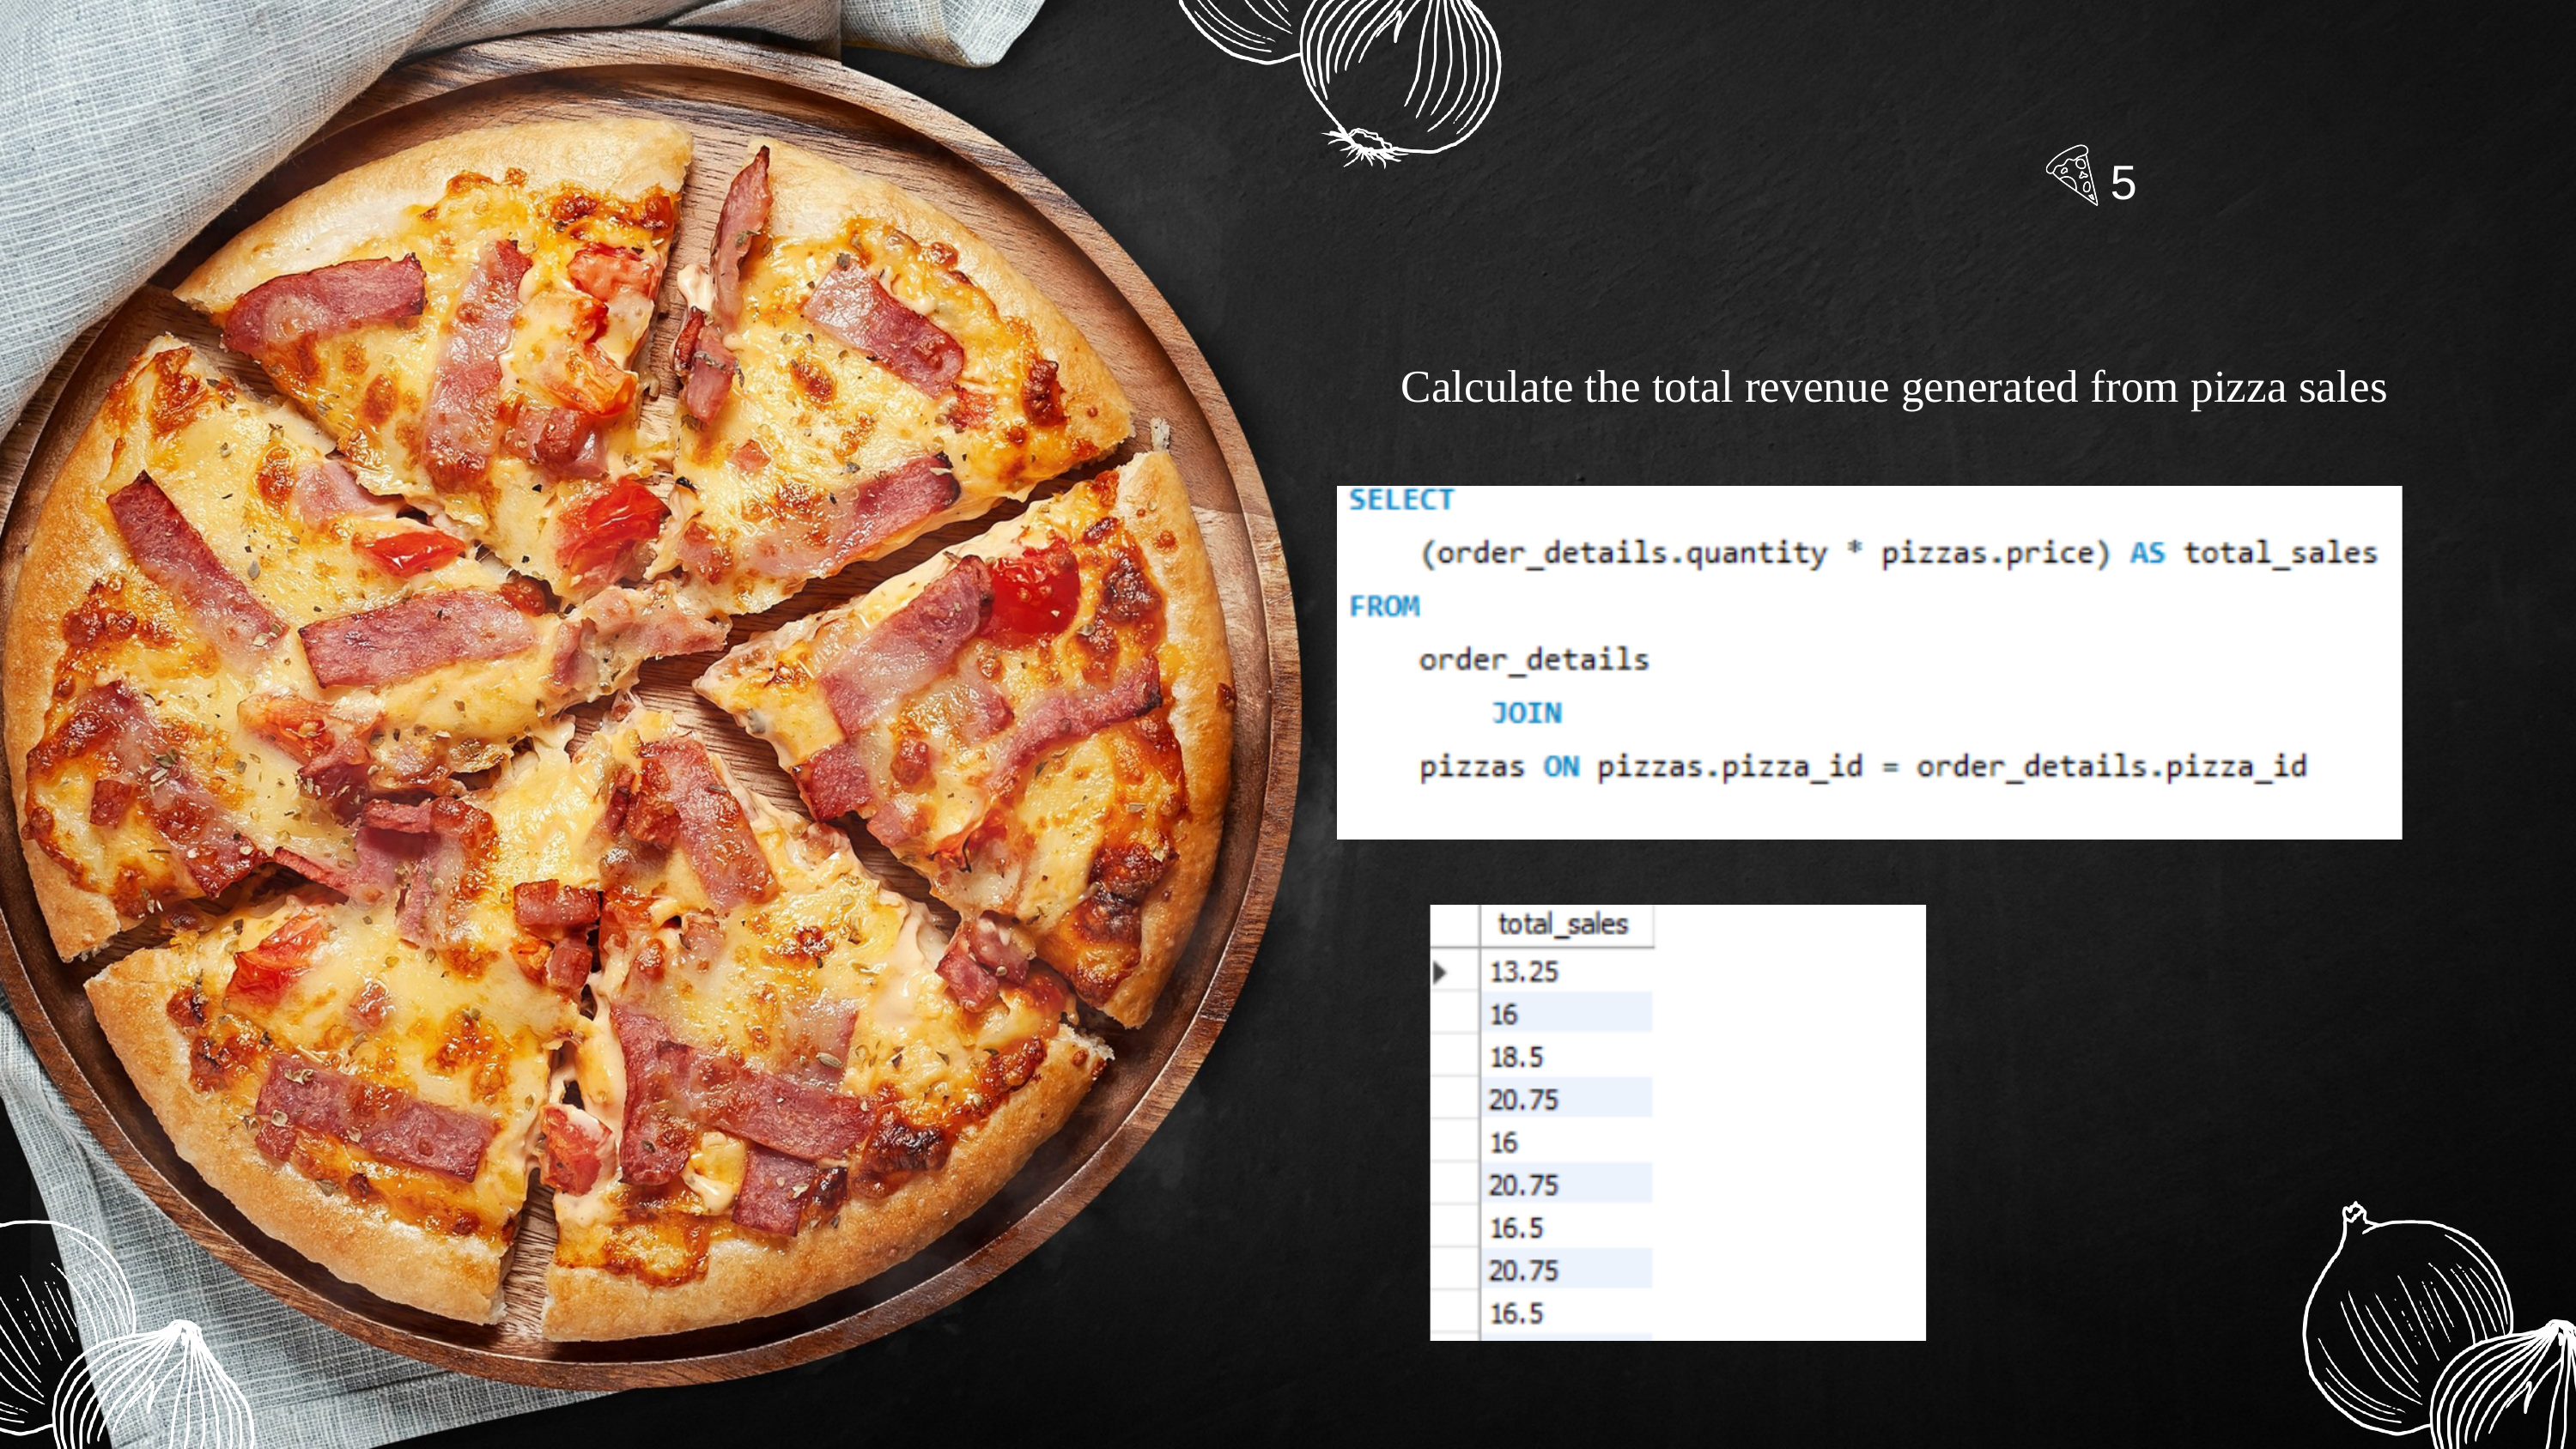

5
Calculate the total revenue generated from pizza sales